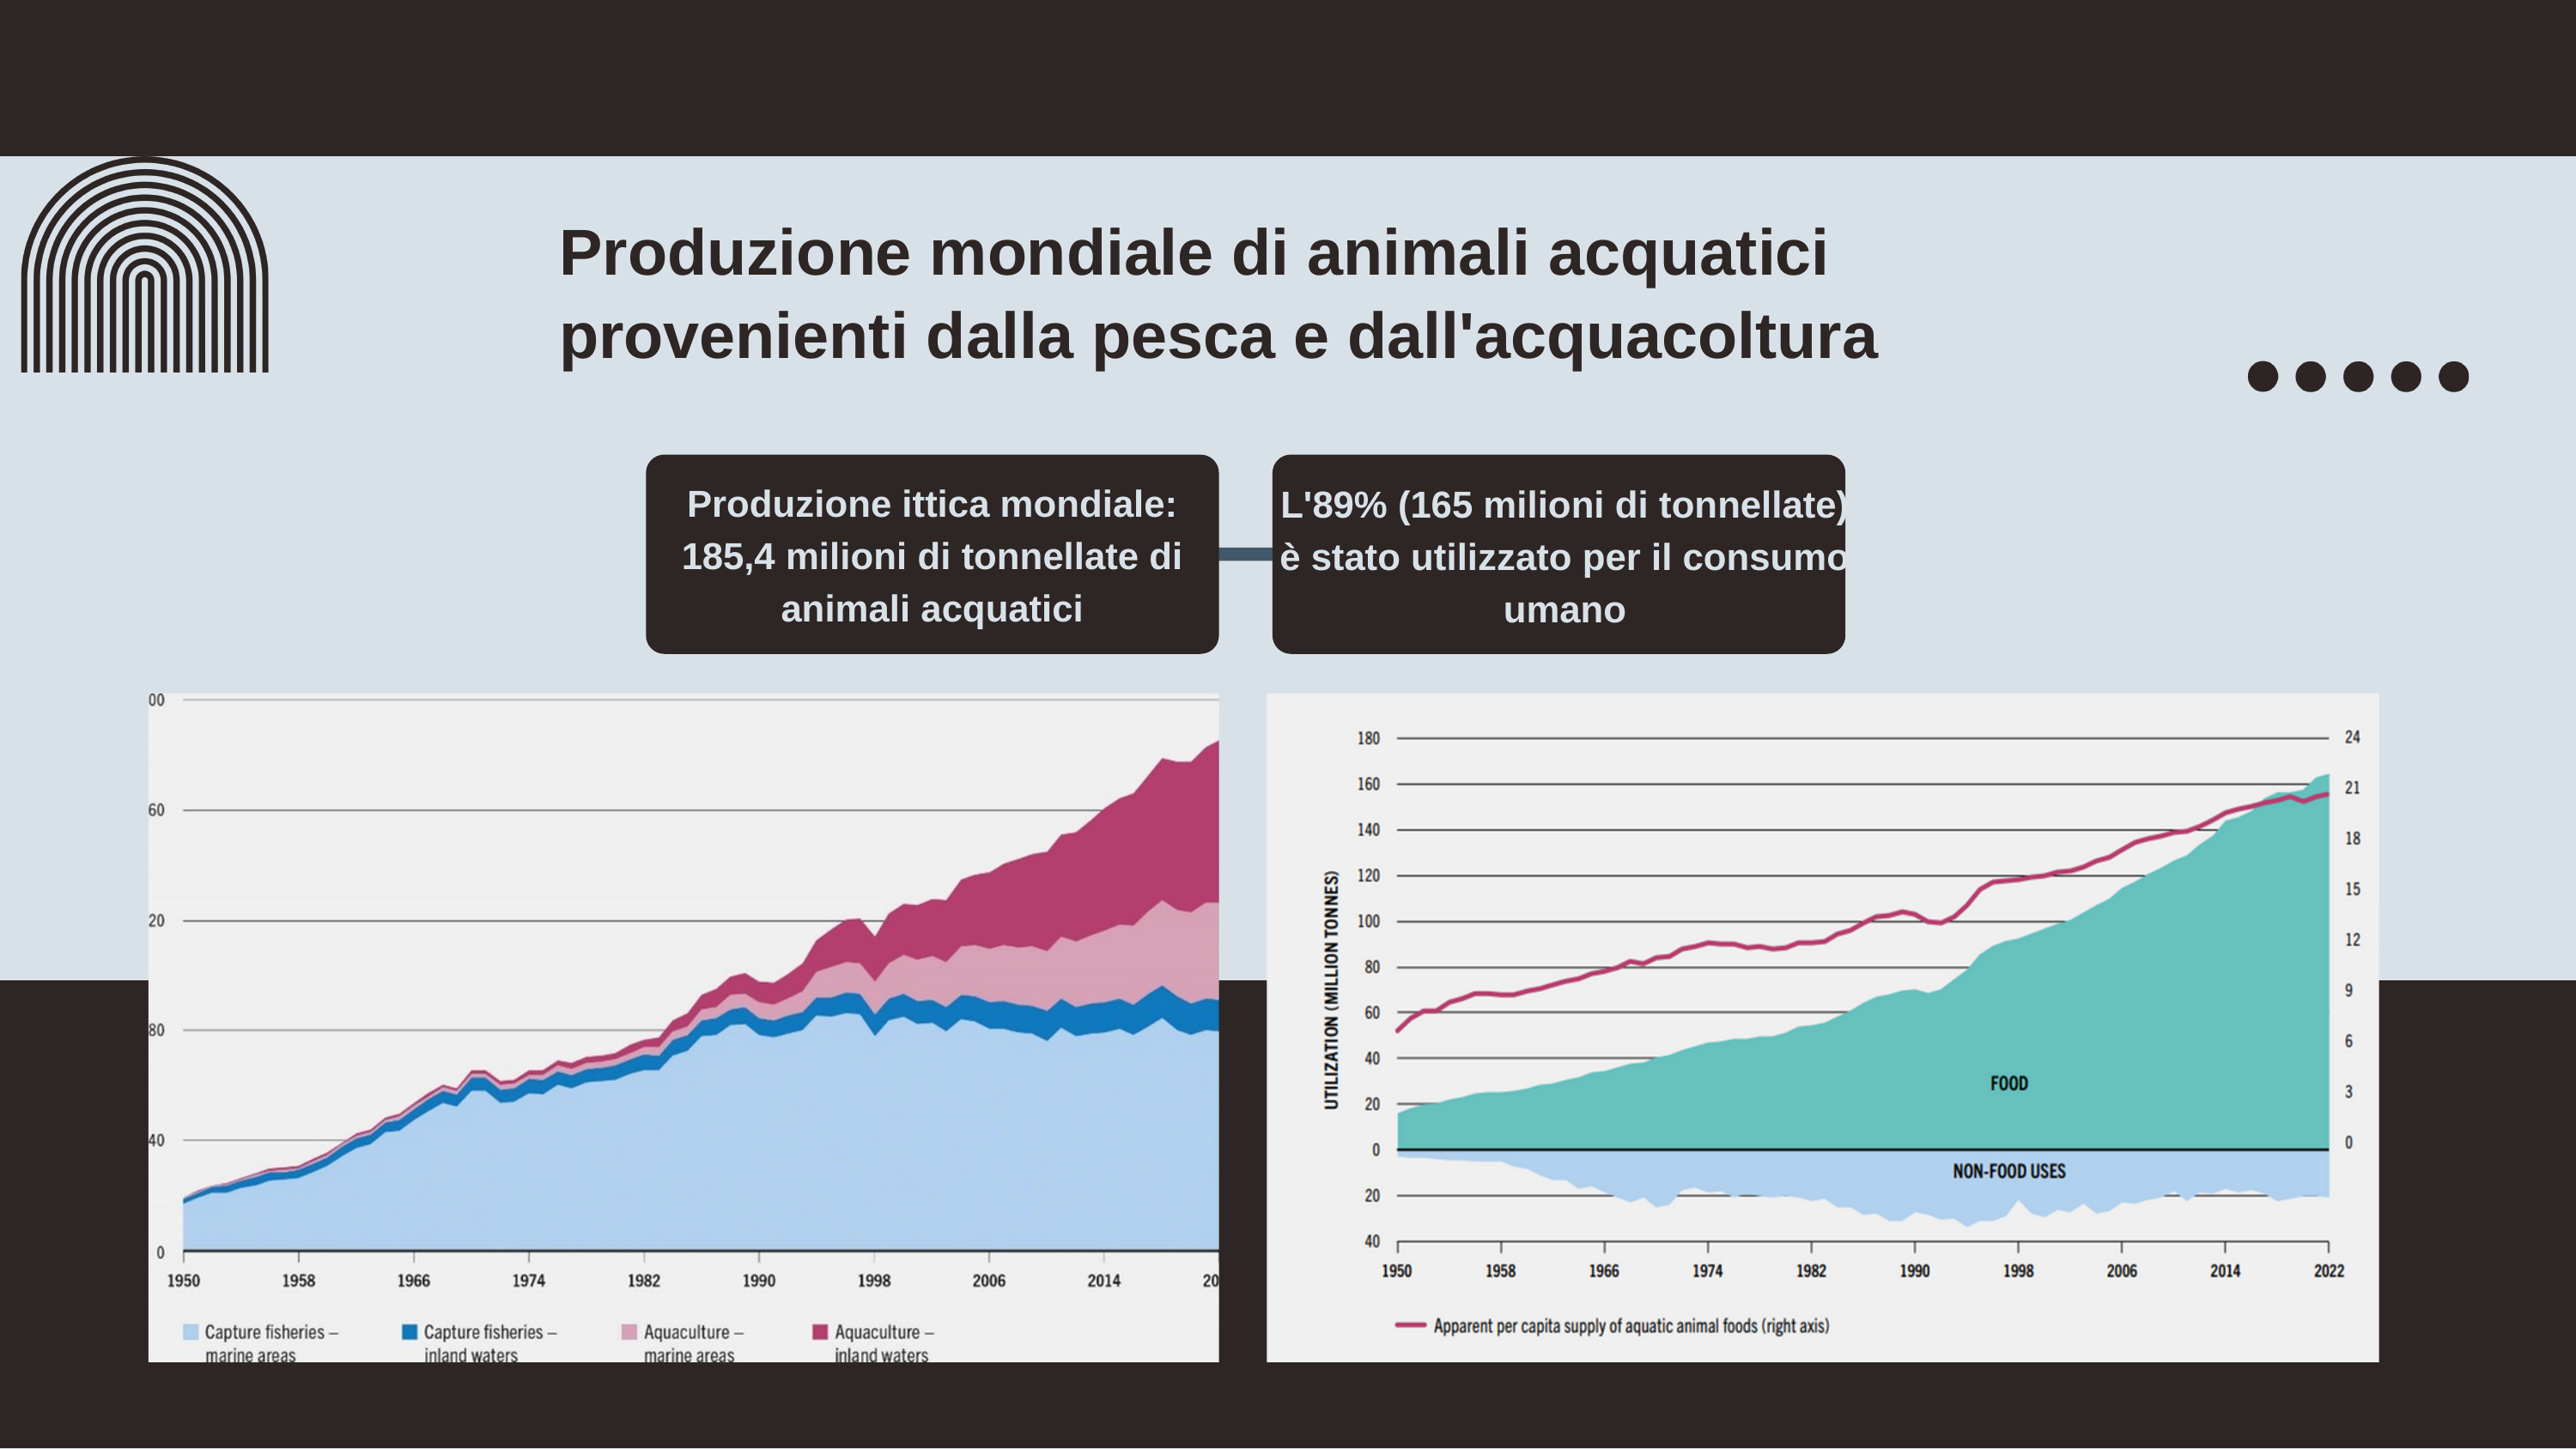

Produzione mondiale di animali acquatici provenienti dalla pesca e dall'acquacoltura

Produzione ittica mondiale: 185,4 milioni di tonnellate di animali acquatici
L'89% (165 milioni di tonnellate) è stato utilizzato per il consumo umano